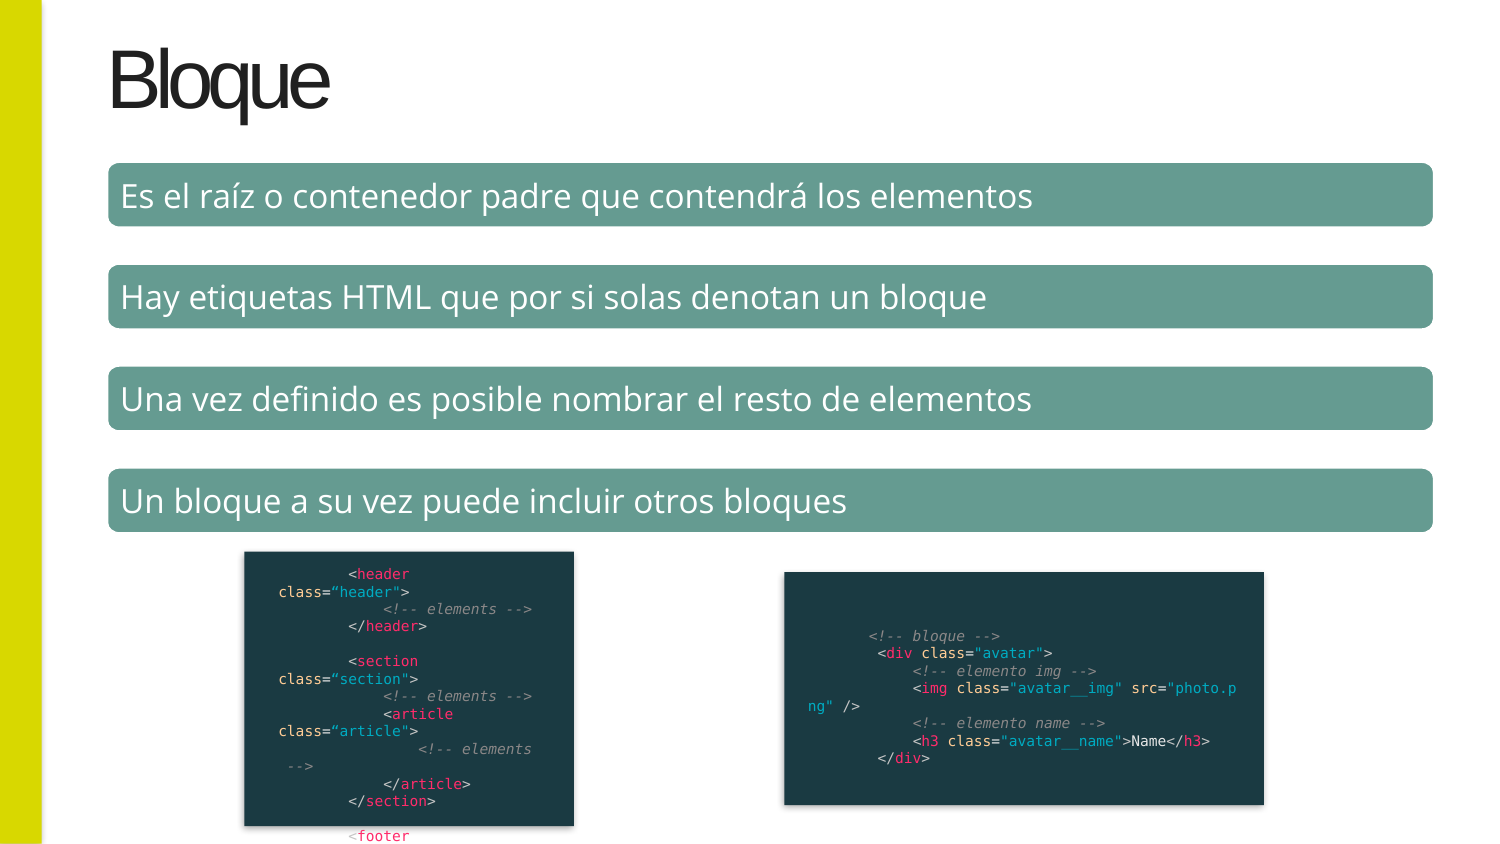

# Bloque
Es el raíz o contenedor padre que contendrá los elementos
Hay etiquetas HTML que por si solas denotan un bloque
Una vez definido es posible nombrar el resto de elementos
Un bloque a su vez puede incluir otros bloques

        <header class=“header">
            <!-- elements -->
        </header>
        <section class=“section">
            <!-- elements -->
            <article class=“article">
                <!-- elements -->
            </article>
        </section>
        <footer class=“footer">
            <!-- elements -->
        </footer>

       <!-- bloque -->
        <div class="avatar">
            <!-- elemento img -->
            <img class="avatar__img" src="photo.png" />
            <!-- elemento name -->
            <h3 class="avatar__name">Name</h3>
        </div>